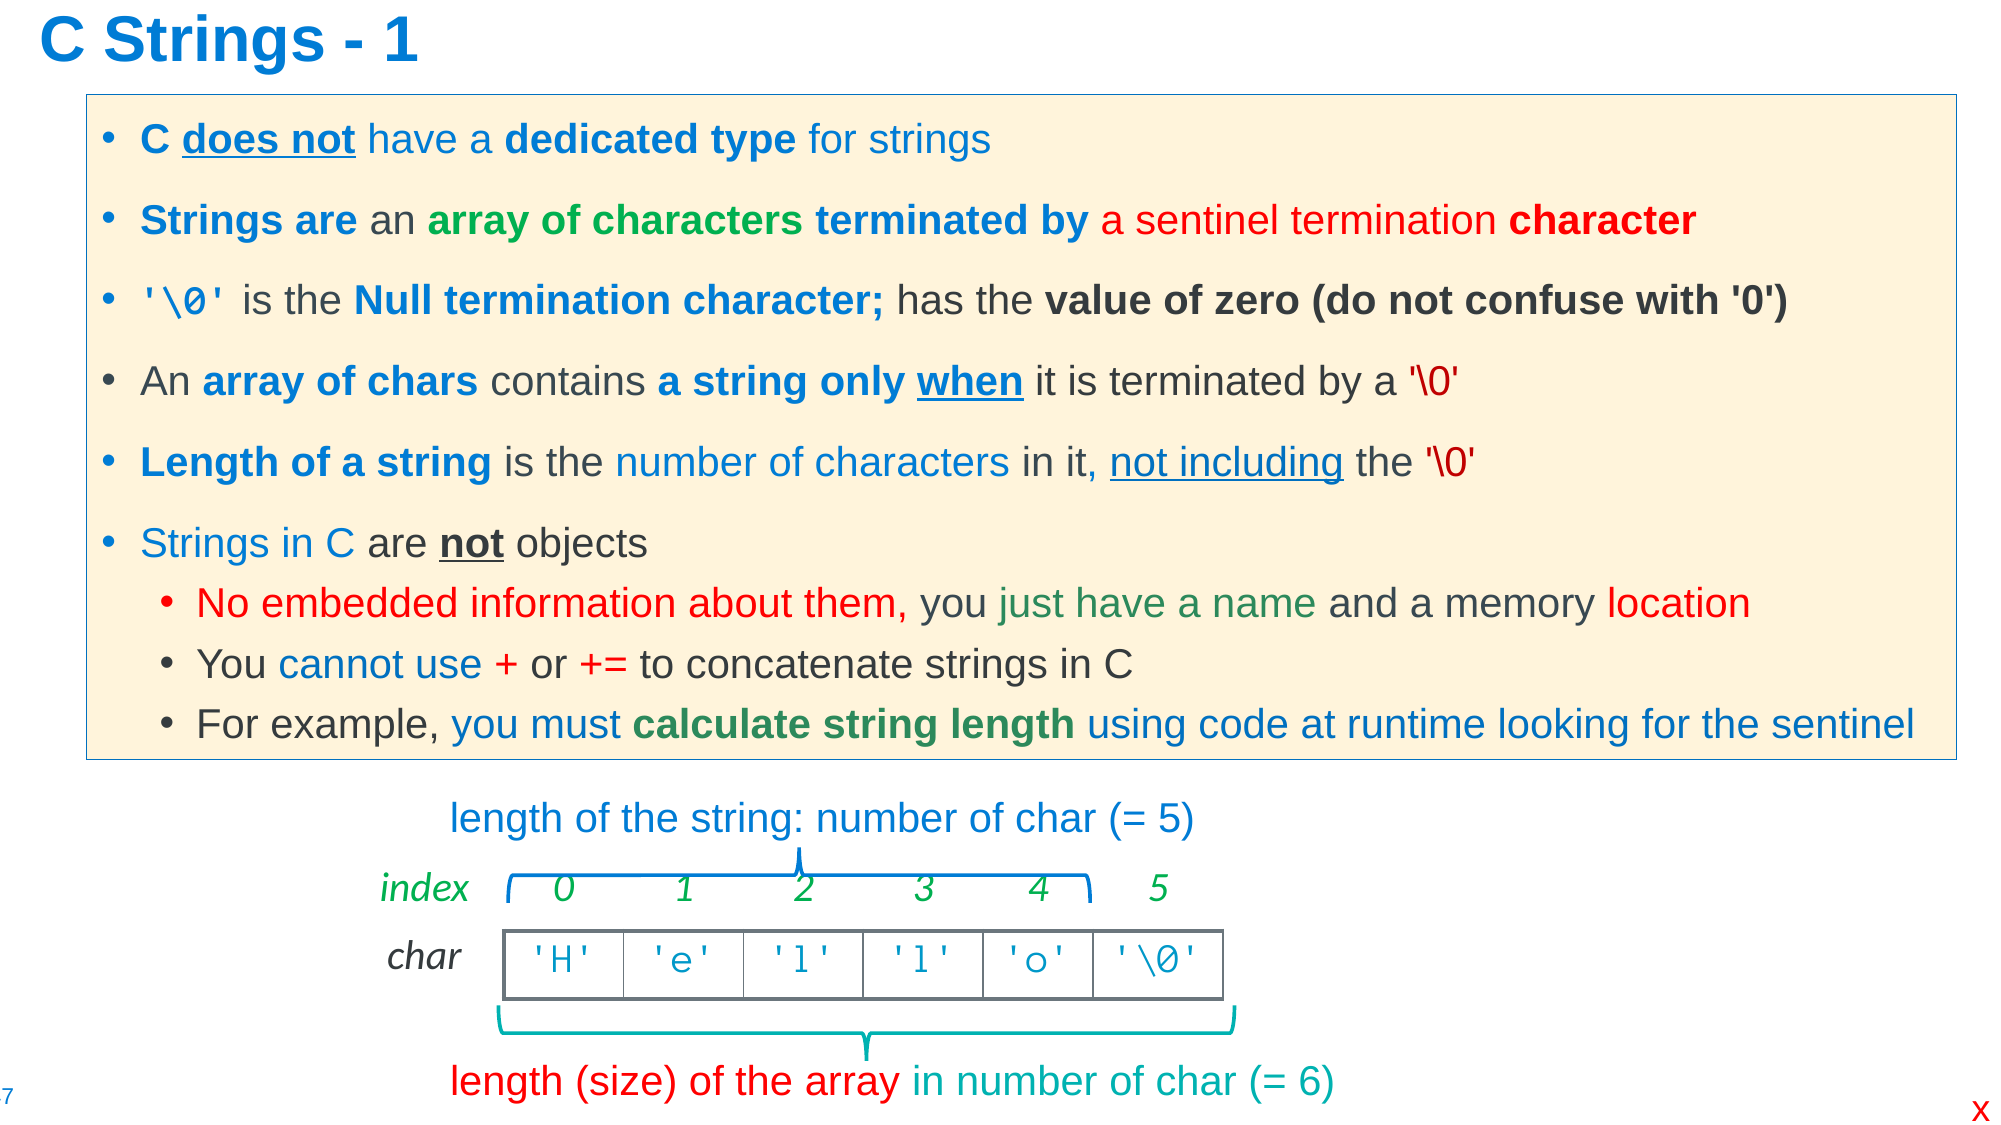

# C Strings - 1
C does not have a dedicated type for strings
Strings are an array of characters terminated by a sentinel termination character
'\0' is the Null termination character; has the value of zero (do not confuse with '0')
An array of chars contains a string only when it is terminated by a '\0'
Length of a string is the number of characters in it, not including the '\0'
Strings in C are not objects
No embedded information about them, you just have a name and a memory location
You cannot use + or += to concatenate strings in C
For example, you must calculate string length using code at runtime looking for the sentinel

length of the string: number of char (= 5)
| index | 0 | 1 | 2 | 3 | 4 | 5 |
| --- | --- | --- | --- | --- | --- | --- |
| char | 'H' | 'e' | 'l' | 'l' | 'o' | '\0' |

length (size) of the array in number of char (= 6)
x